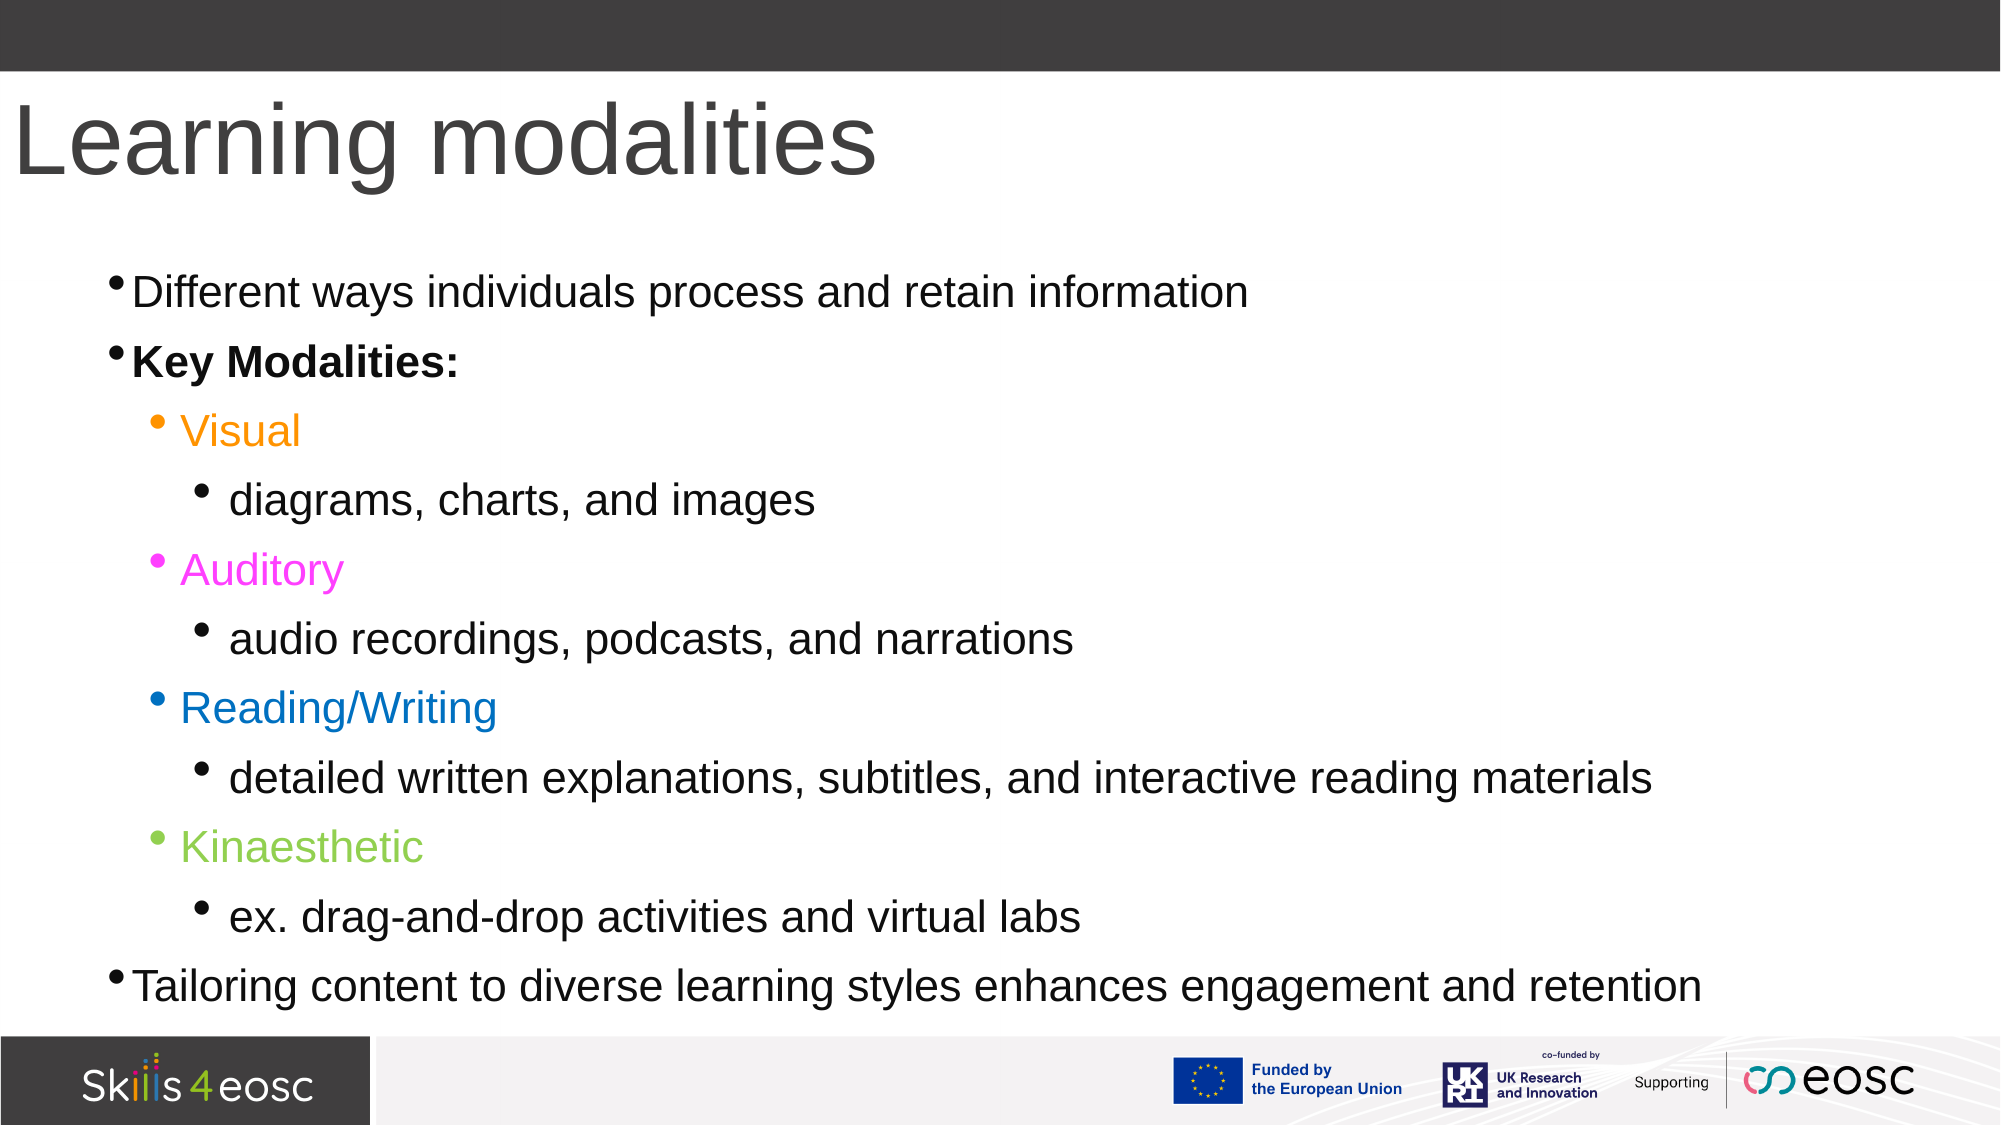

# Learning modalities
Different ways individuals process and retain information
Key Modalities:
Visual
diagrams, charts, and images
Auditory
audio recordings, podcasts, and narrations
Reading/Writing
detailed written explanations, subtitles, and interactive reading materials
Kinaesthetic
ex. drag-and-drop activities and virtual labs
Tailoring content to diverse learning styles enhances engagement and retention